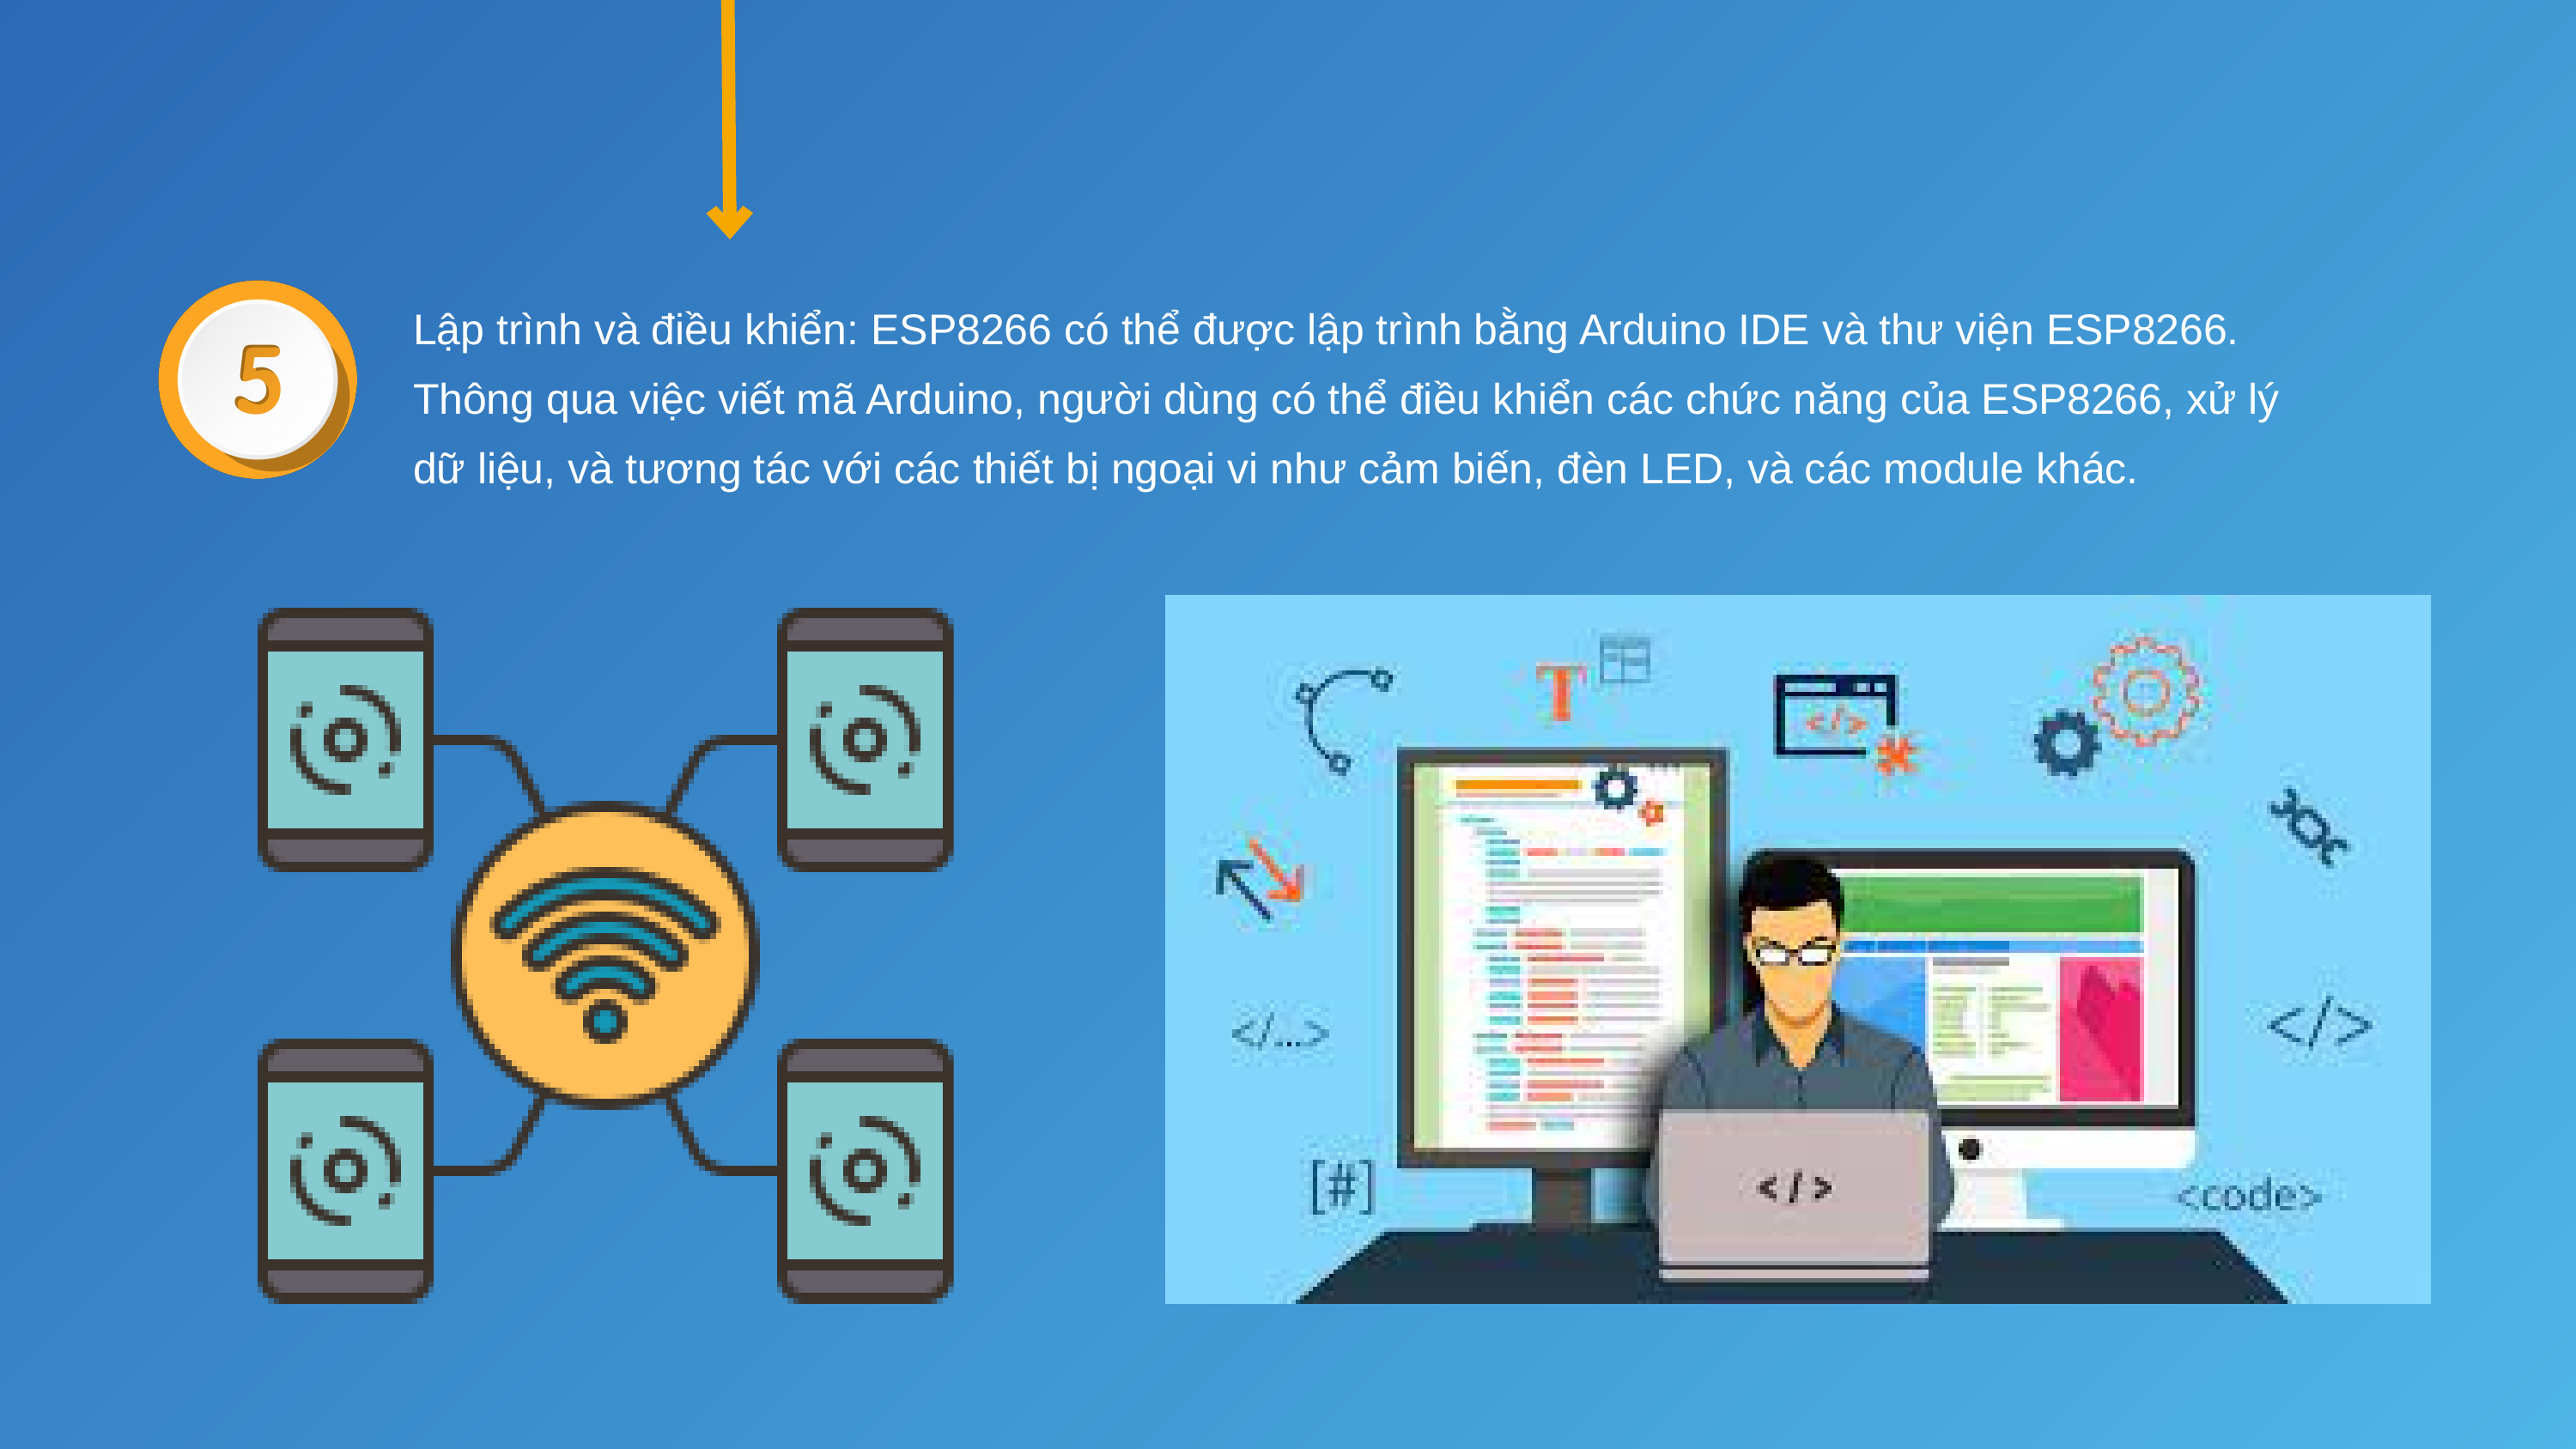

Lập trình và điều khiển: ESP8266 có thể được lập trình bằng Arduino IDE và thư viện ESP8266. Thông qua việc viết mã Arduino, người dùng có thể điều khiển các chức năng của ESP8266, xử lý dữ liệu, và tương tác với các thiết bị ngoại vi như cảm biến, đèn LED, và các module khác.